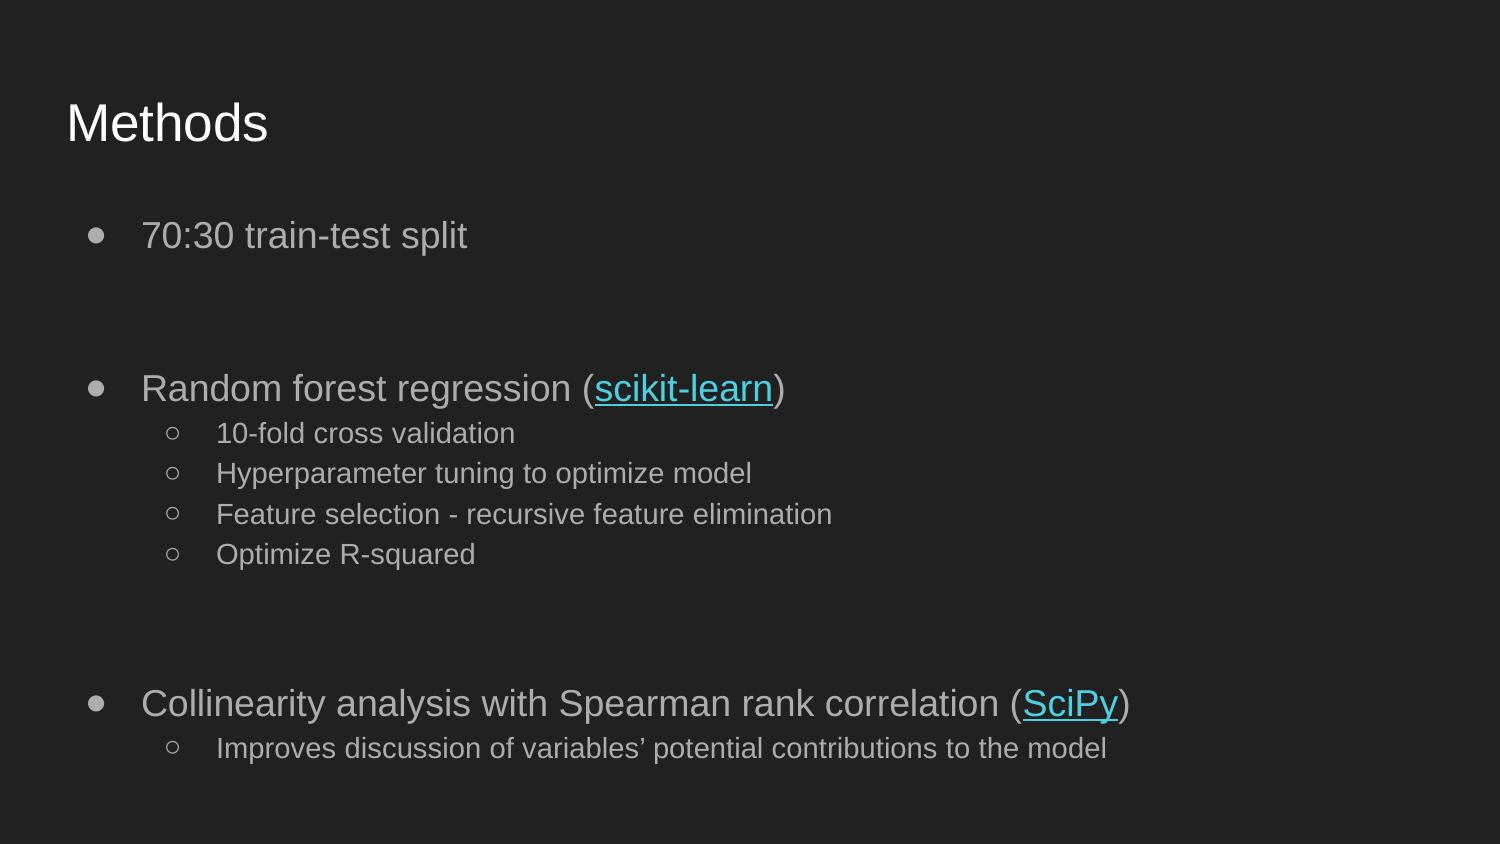

# Methods
70:30 train-test split

Random forest regression (scikit-learn)
10-fold cross validation
Hyperparameter tuning to optimize model
Feature selection - recursive feature elimination
Optimize R-squared

Collinearity analysis with Spearman rank correlation (SciPy)
Improves discussion of variables’ potential contributions to the model